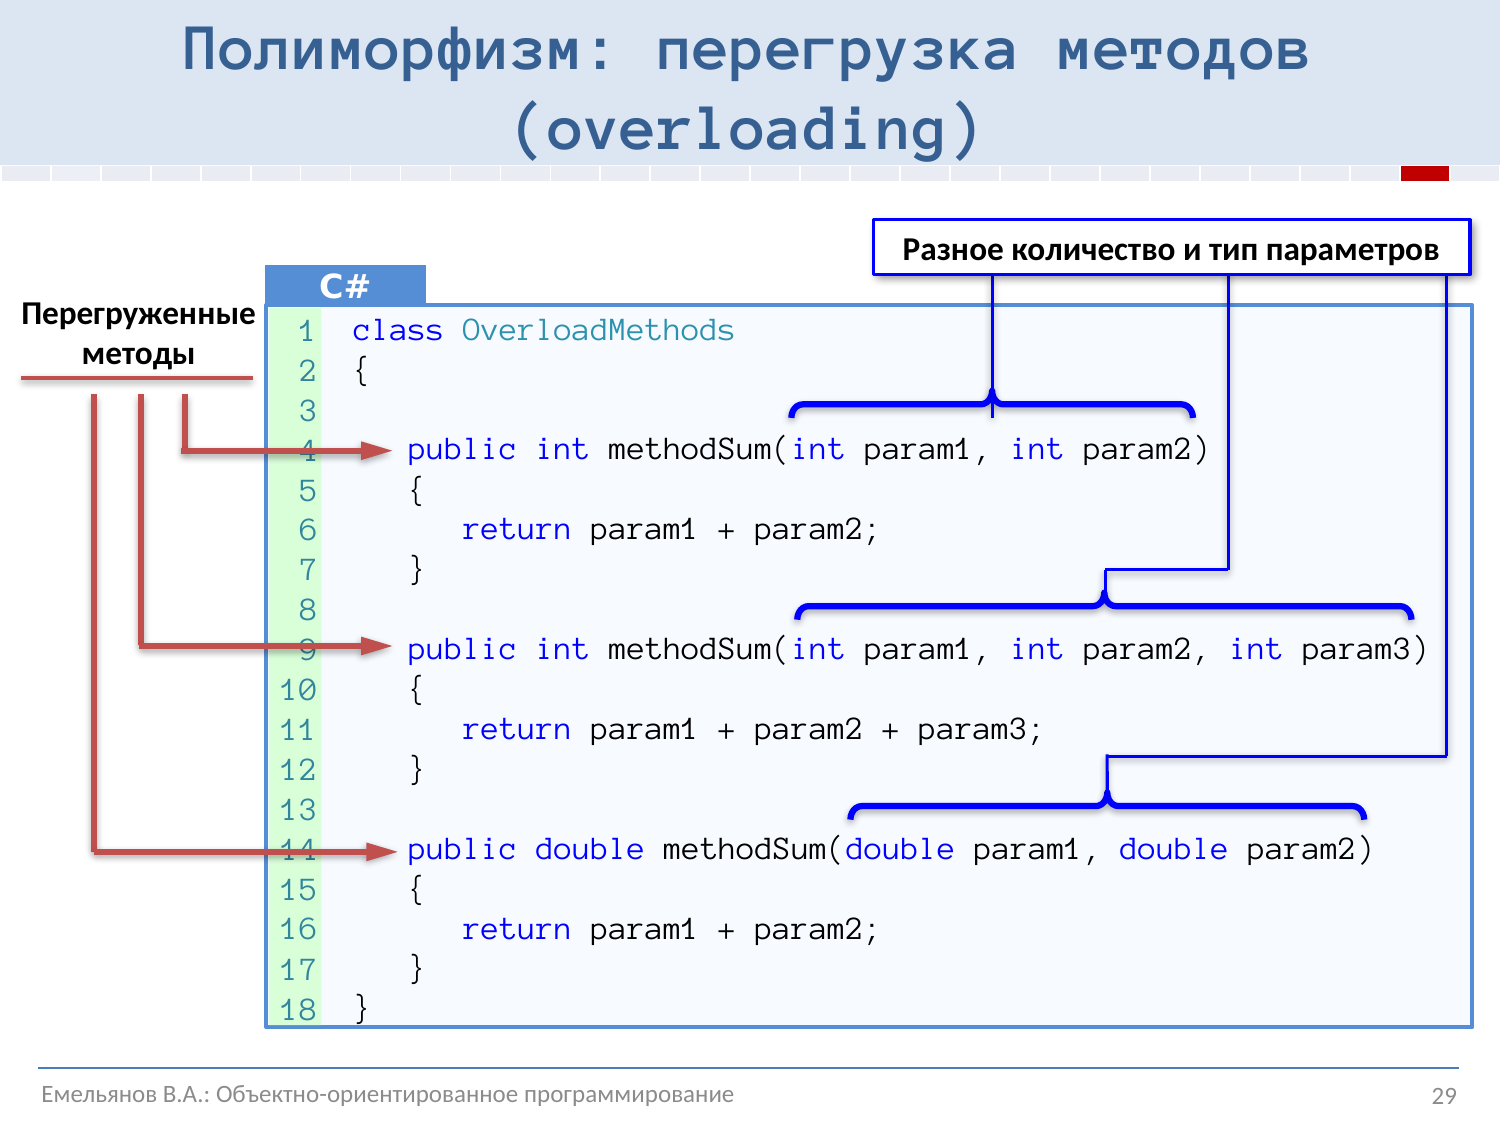

Полиморфизм: перегрузка методов (overloading)
|  |  |  |  |  |  |  |  |  |  |  |  |  |  |  |  |  |  |  |  |  |  |  |  |  |  |  |  |  |  |
| --- | --- | --- | --- | --- | --- | --- | --- | --- | --- | --- | --- | --- | --- | --- | --- | --- | --- | --- | --- | --- | --- | --- | --- | --- | --- | --- | --- | --- | --- |

Разное количество и тип параметров

C#
Перегруженные методы
    class OverloadMethods
    {

       public int methodSum(int param1, int param2)
       {
          return param1 + param2;
       }

       public int methodSum(int param1, int param2, int param3)
       {
          return param1 + param2 + param3;
       }

       public double methodSum(double param1, double param2)
       {
          return param1 + param2;
       }
    }
1
2
3
4
5
6
7
8
9
10
11
12
13
14
15
16
17
18
Емельянов В.А.: Объектно-ориентированное программирование
29